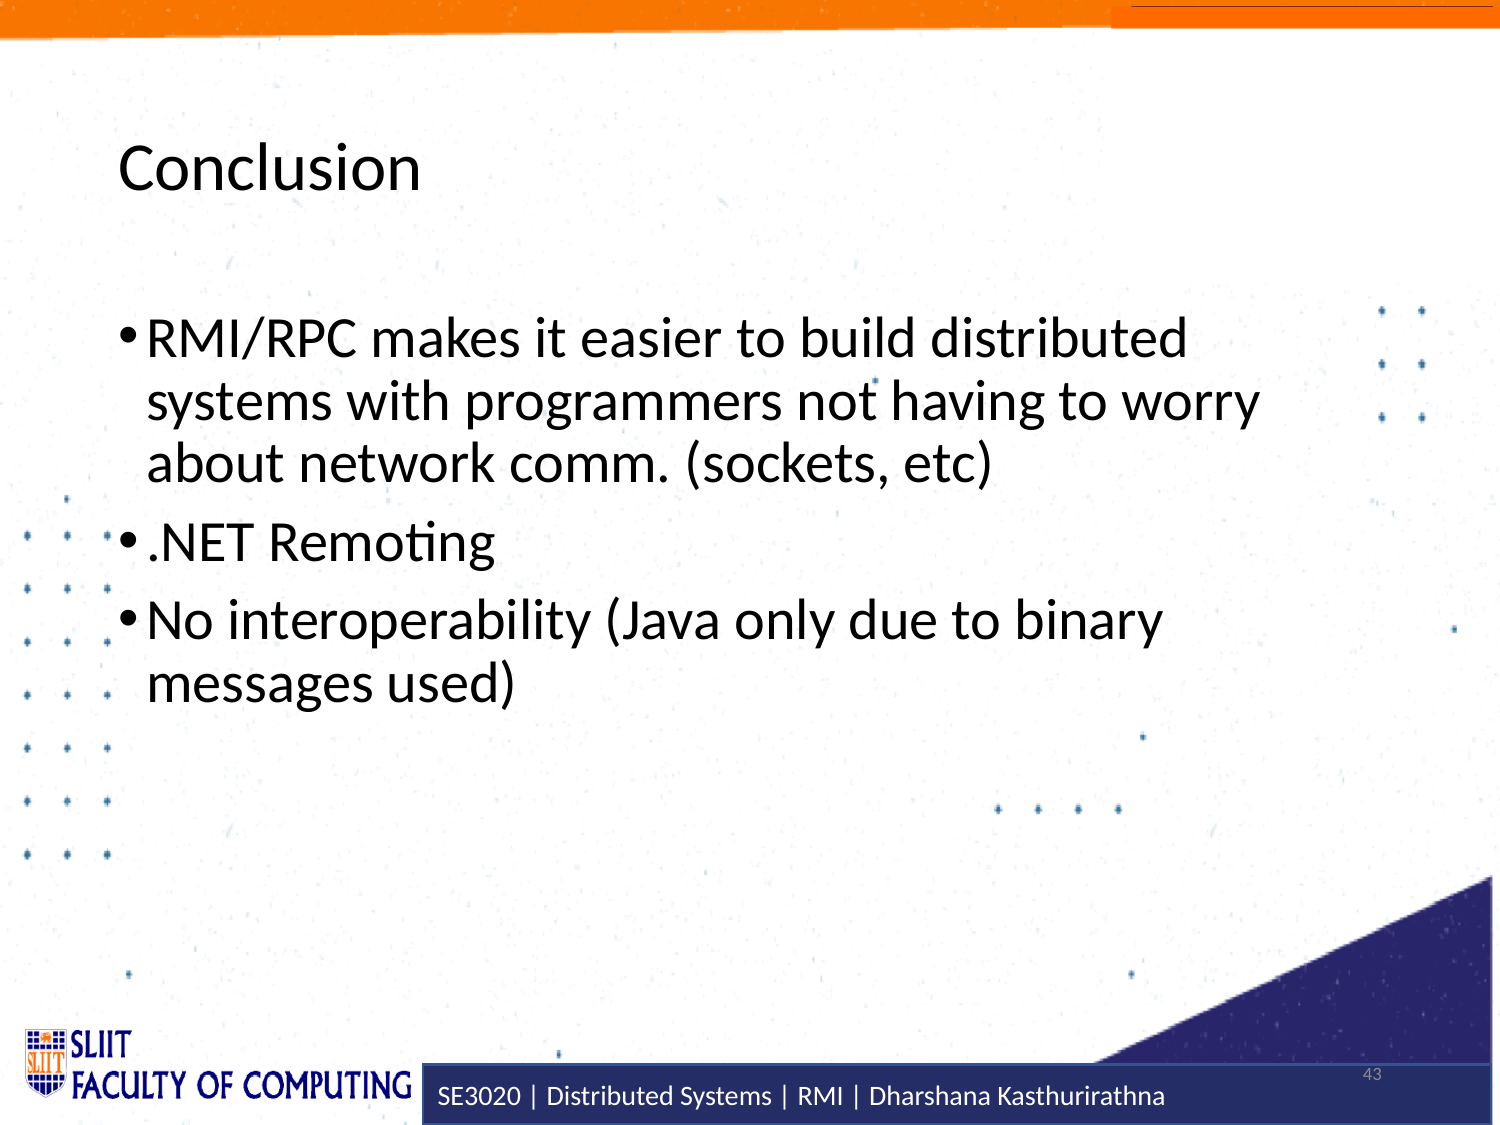

# Conclusion
RMI/RPC makes it easier to build distributed systems with programmers not having to worry about network comm. (sockets, etc)
.NET Remoting
No interoperability (Java only due to binary messages used)

43